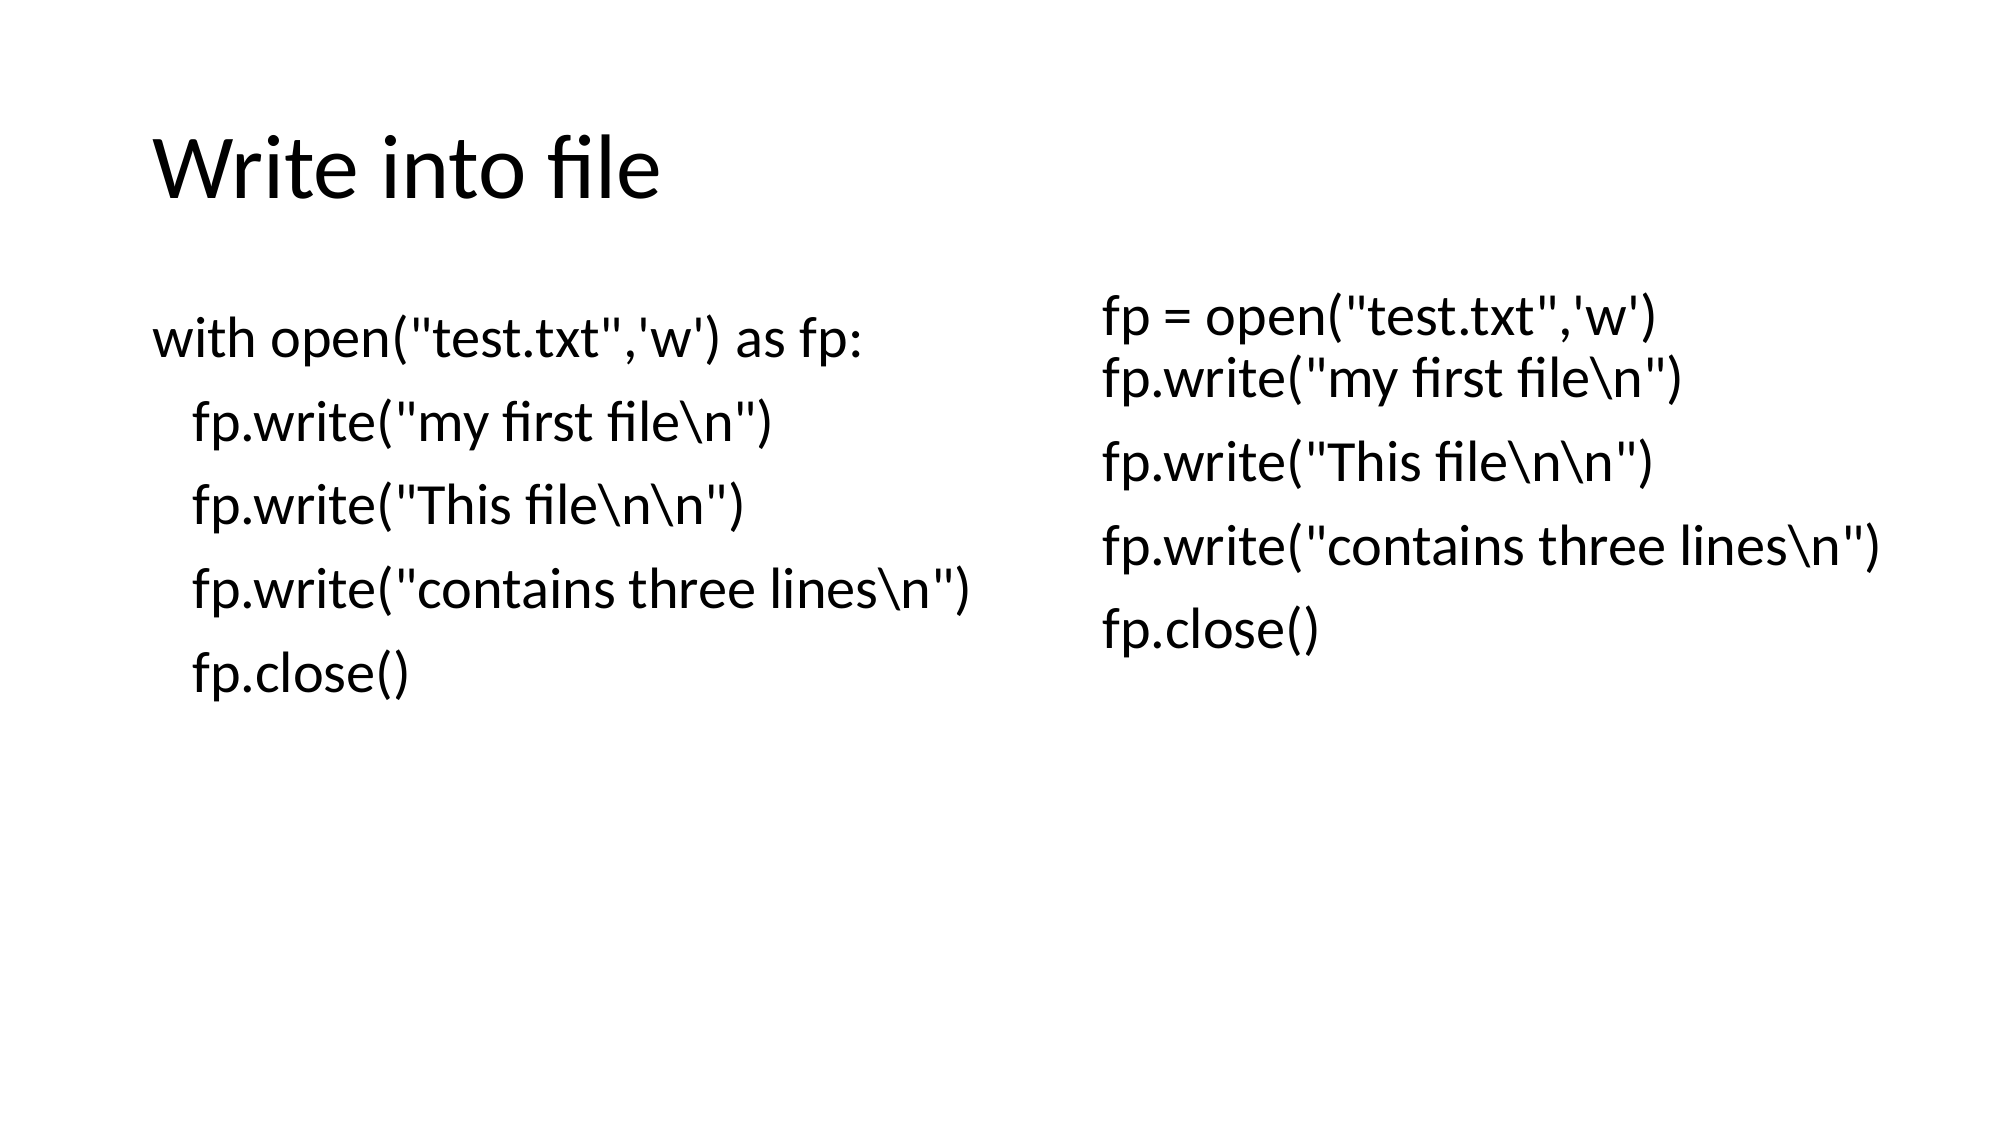

# Write into file
fp = open("test.txt",'w') fp.write("my first file\n")
fp.write("This file\n\n")
fp.write("contains three lines\n")
fp.close()

with open("test.txt",'w') as fp:
   fp.write("my first file\n")
   fp.write("This file\n\n")
   fp.write("contains three lines\n")
   fp.close()